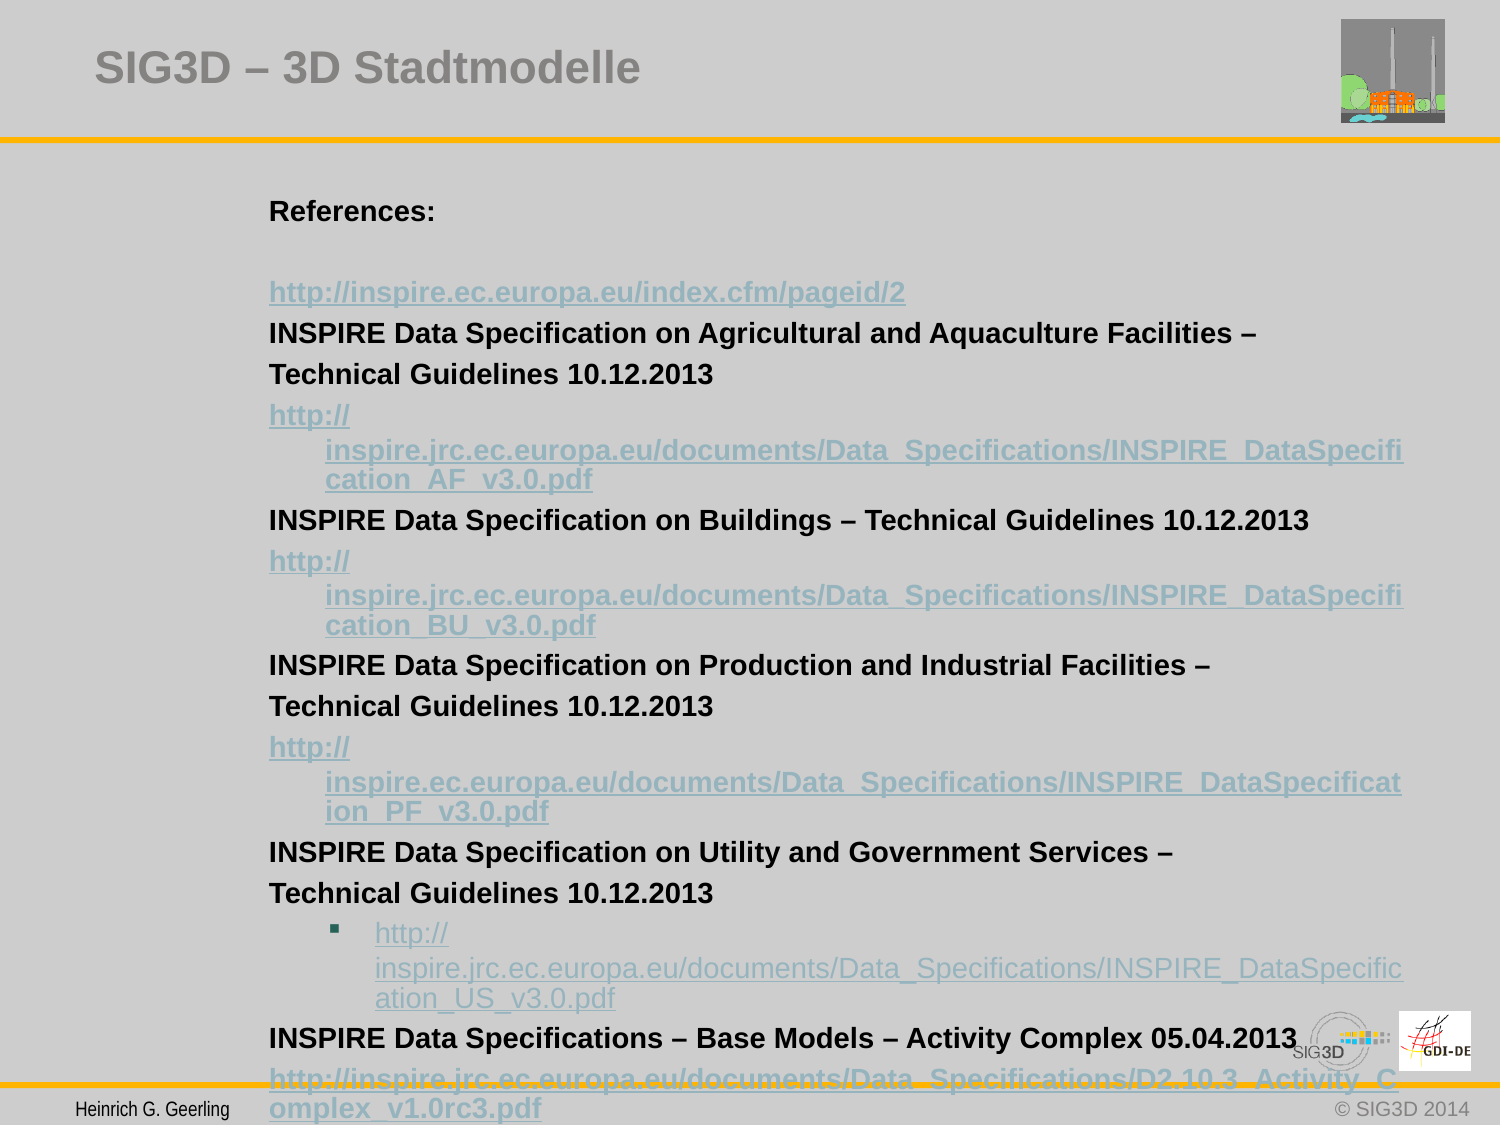

SIG3D – 3D Stadtmodelle
#
References:

http://inspire.ec.europa.eu/index.cfm/pageid/2
INSPIRE Data Specification on Agricultural and Aquaculture Facilities –
Technical Guidelines 10.12.2013
http://inspire.jrc.ec.europa.eu/documents/Data_Specifications/INSPIRE_DataSpecification_AF_v3.0.pdf
INSPIRE Data Specification on Buildings – Technical Guidelines 10.12.2013
http://inspire.jrc.ec.europa.eu/documents/Data_Specifications/INSPIRE_DataSpecification_BU_v3.0.pdf
INSPIRE Data Specification on Production and Industrial Facilities –
Technical Guidelines 10.12.2013
http://inspire.ec.europa.eu/documents/Data_Specifications/INSPIRE_DataSpecification_PF_v3.0.pdf
INSPIRE Data Specification on Utility and Government Services –
Technical Guidelines 10.12.2013
http://inspire.jrc.ec.europa.eu/documents/Data_Specifications/INSPIRE_DataSpecification_US_v3.0.pdf
INSPIRE Data Specifications – Base Models – Activity Complex 05.04.2013
http://inspire.jrc.ec.europa.eu/documents/Data_Specifications/D2.10.3_Activity_Complex_v1.0rc3.pdf

 Heinrich G. Geerling